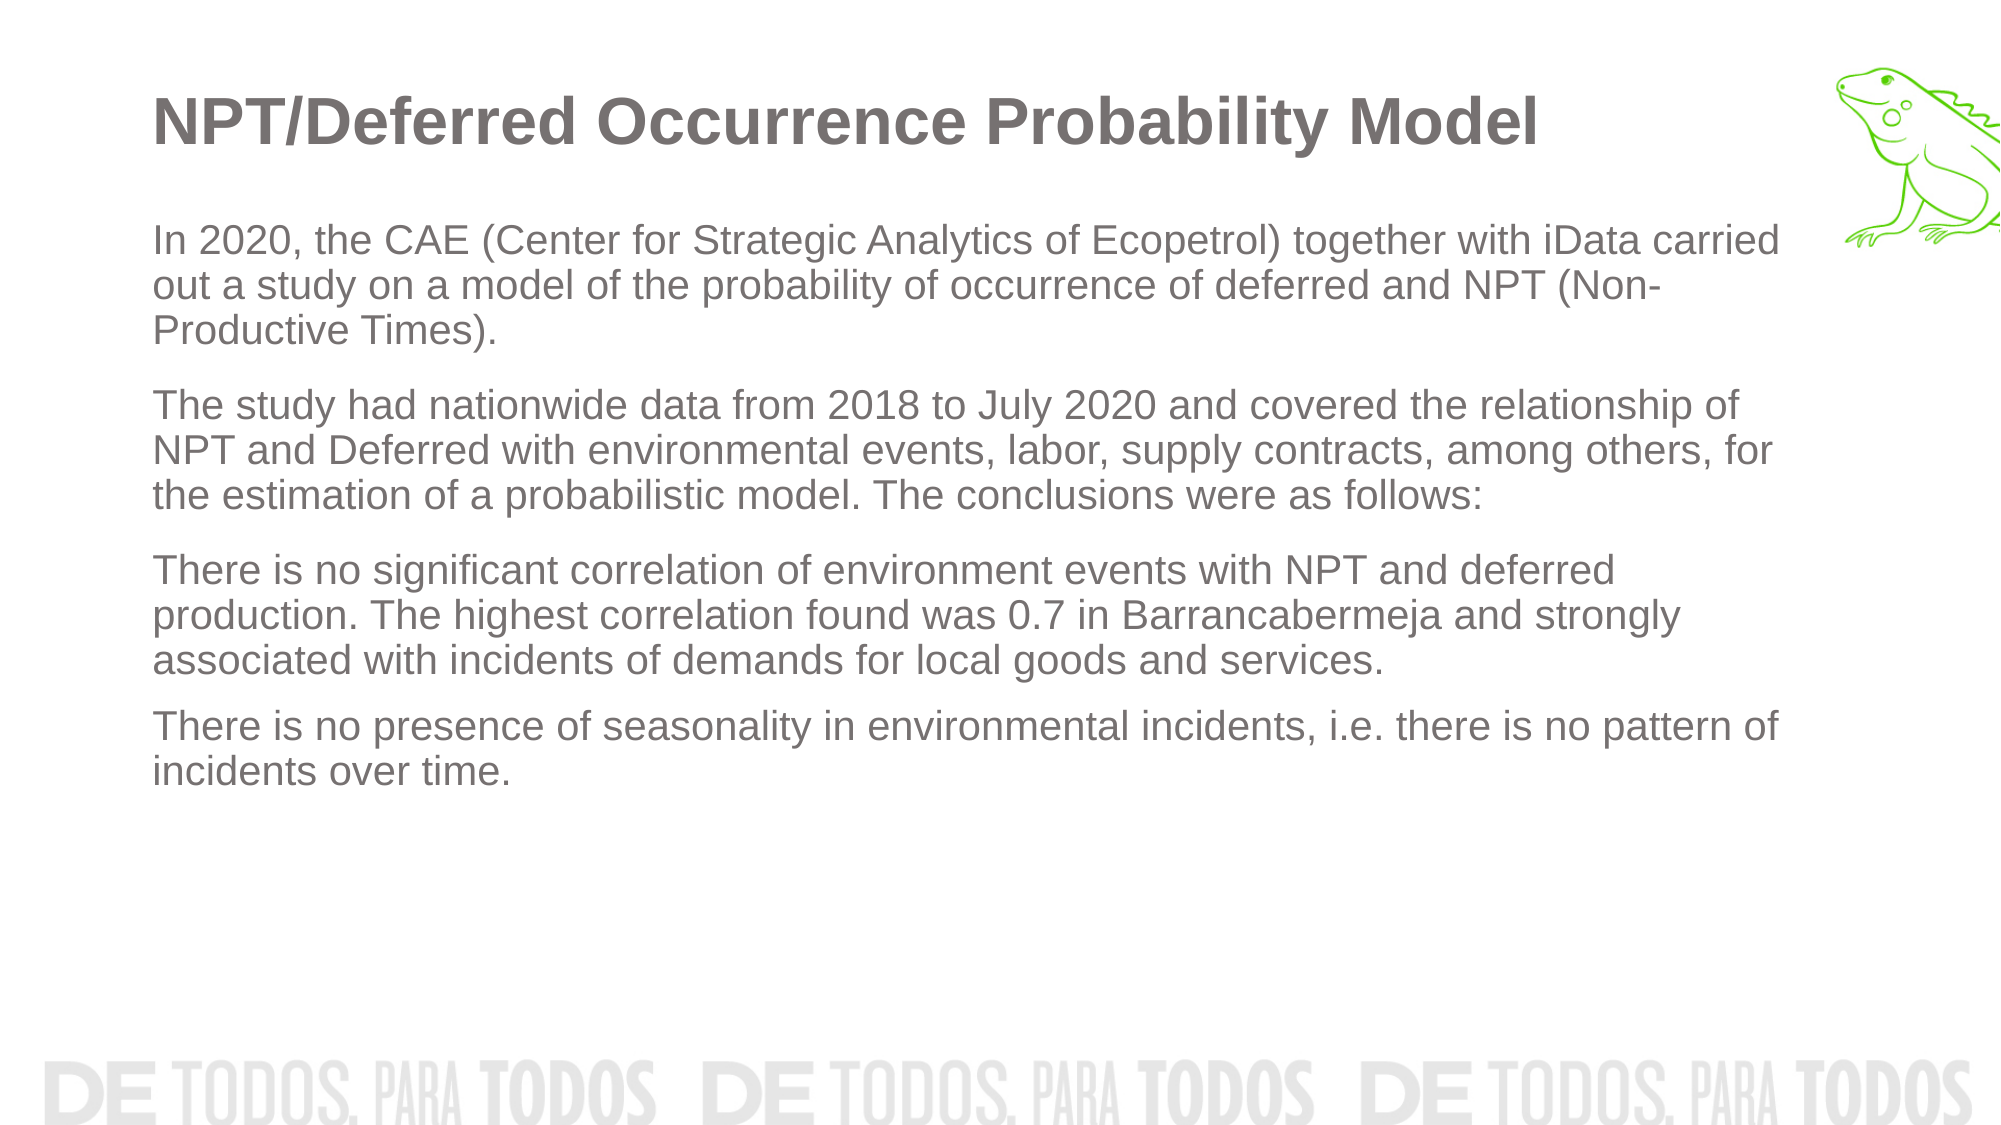

# NPT/Deferred Occurrence Probability Model
In 2020, the CAE (Center for Strategic Analytics of Ecopetrol) together with iData carried out a study on a model of the probability of occurrence of deferred and NPT (Non-Productive Times).
The study had nationwide data from 2018 to July 2020 and covered the relationship of NPT and Deferred with environmental events, labor, supply contracts, among others, for the estimation of a probabilistic model. The conclusions were as follows:
There is no significant correlation of environment events with NPT and deferred production. The highest correlation found was 0.7 in Barrancabermeja and strongly associated with incidents of demands for local goods and services.
There is no presence of seasonality in environmental incidents, i.e. there is no pattern of incidents over time.